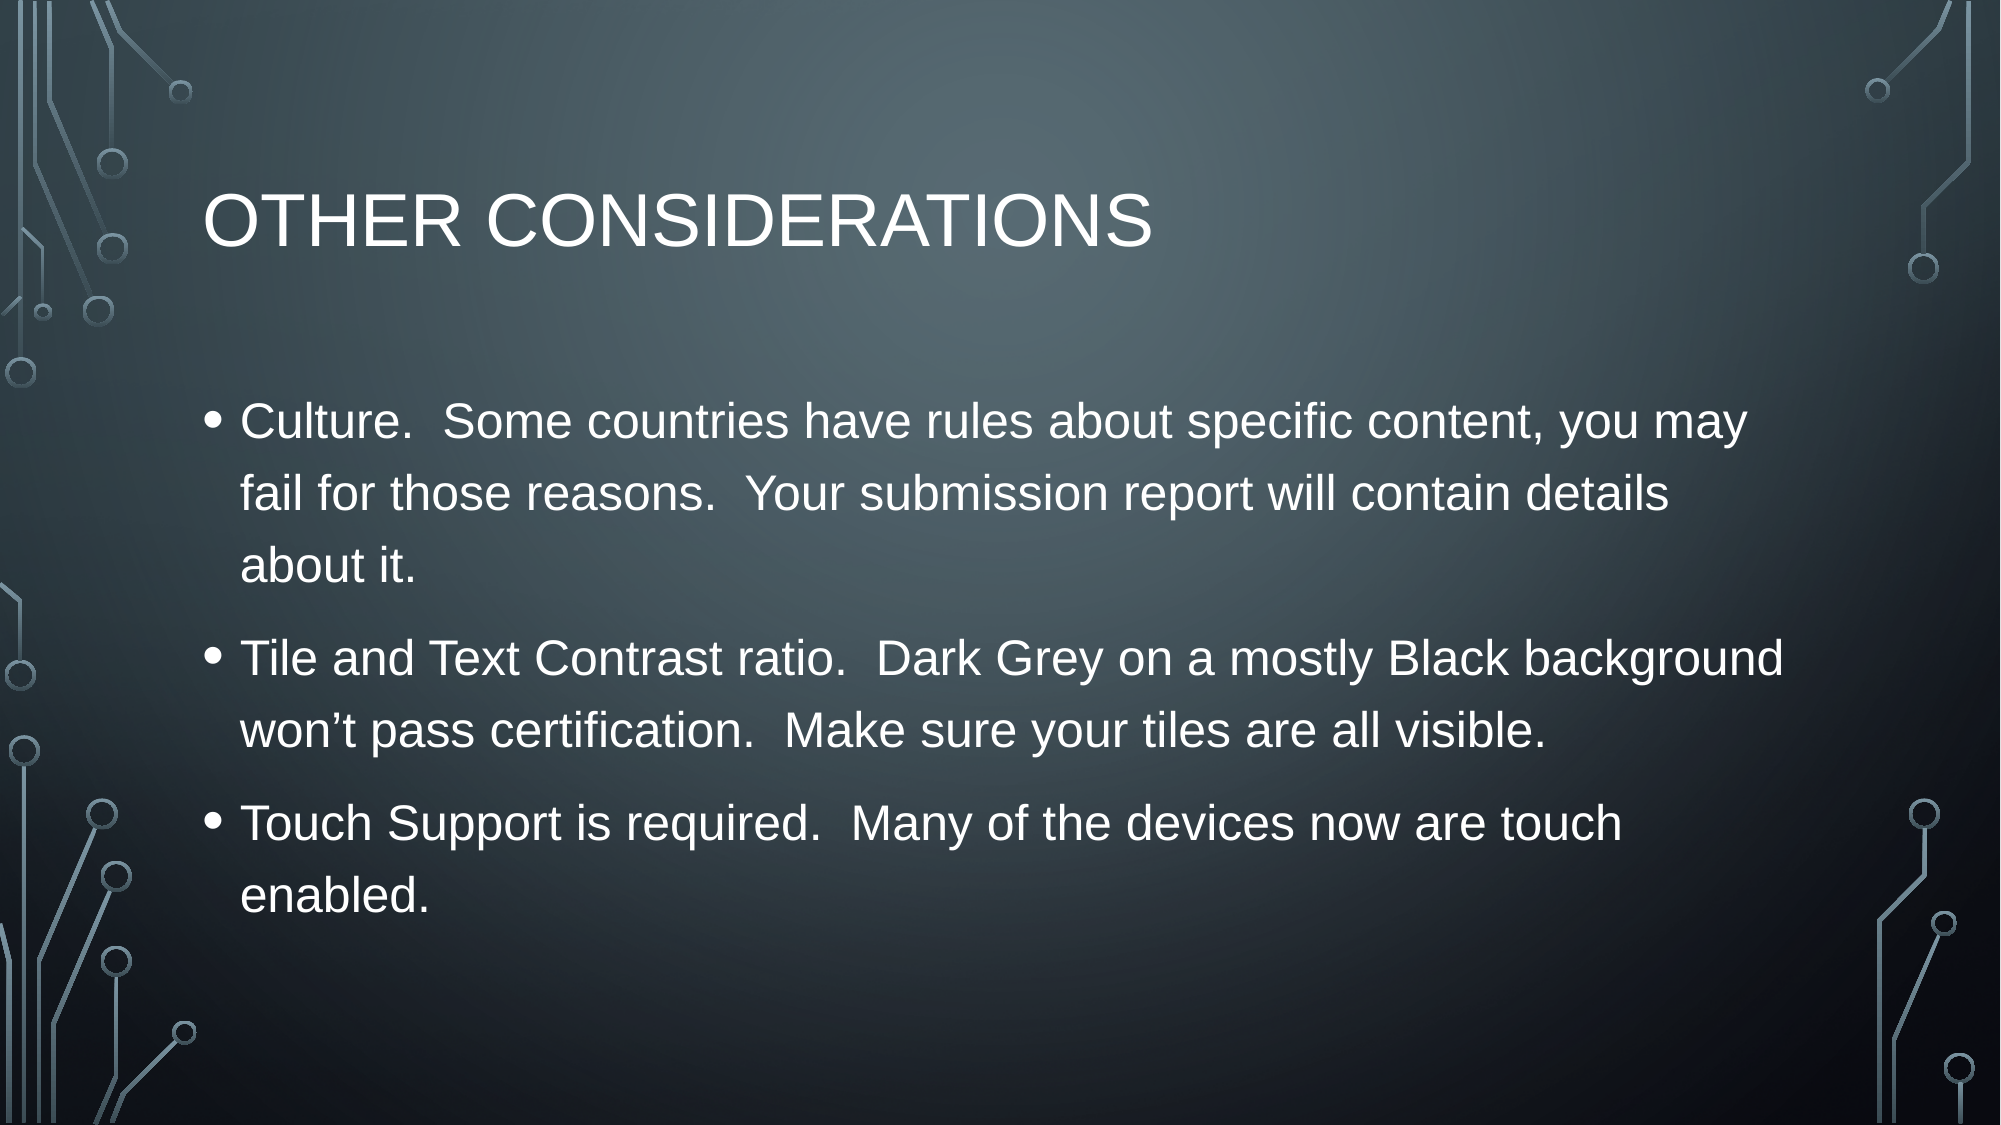

# Other Considerations
Culture.  Some countries have rules about specific content, you may fail for those reasons.  Your submission report will contain details about it.
Tile and Text Contrast ratio.  Dark Grey on a mostly Black background won’t pass certification.  Make sure your tiles are all visible.
Touch Support is required.  Many of the devices now are touch enabled.